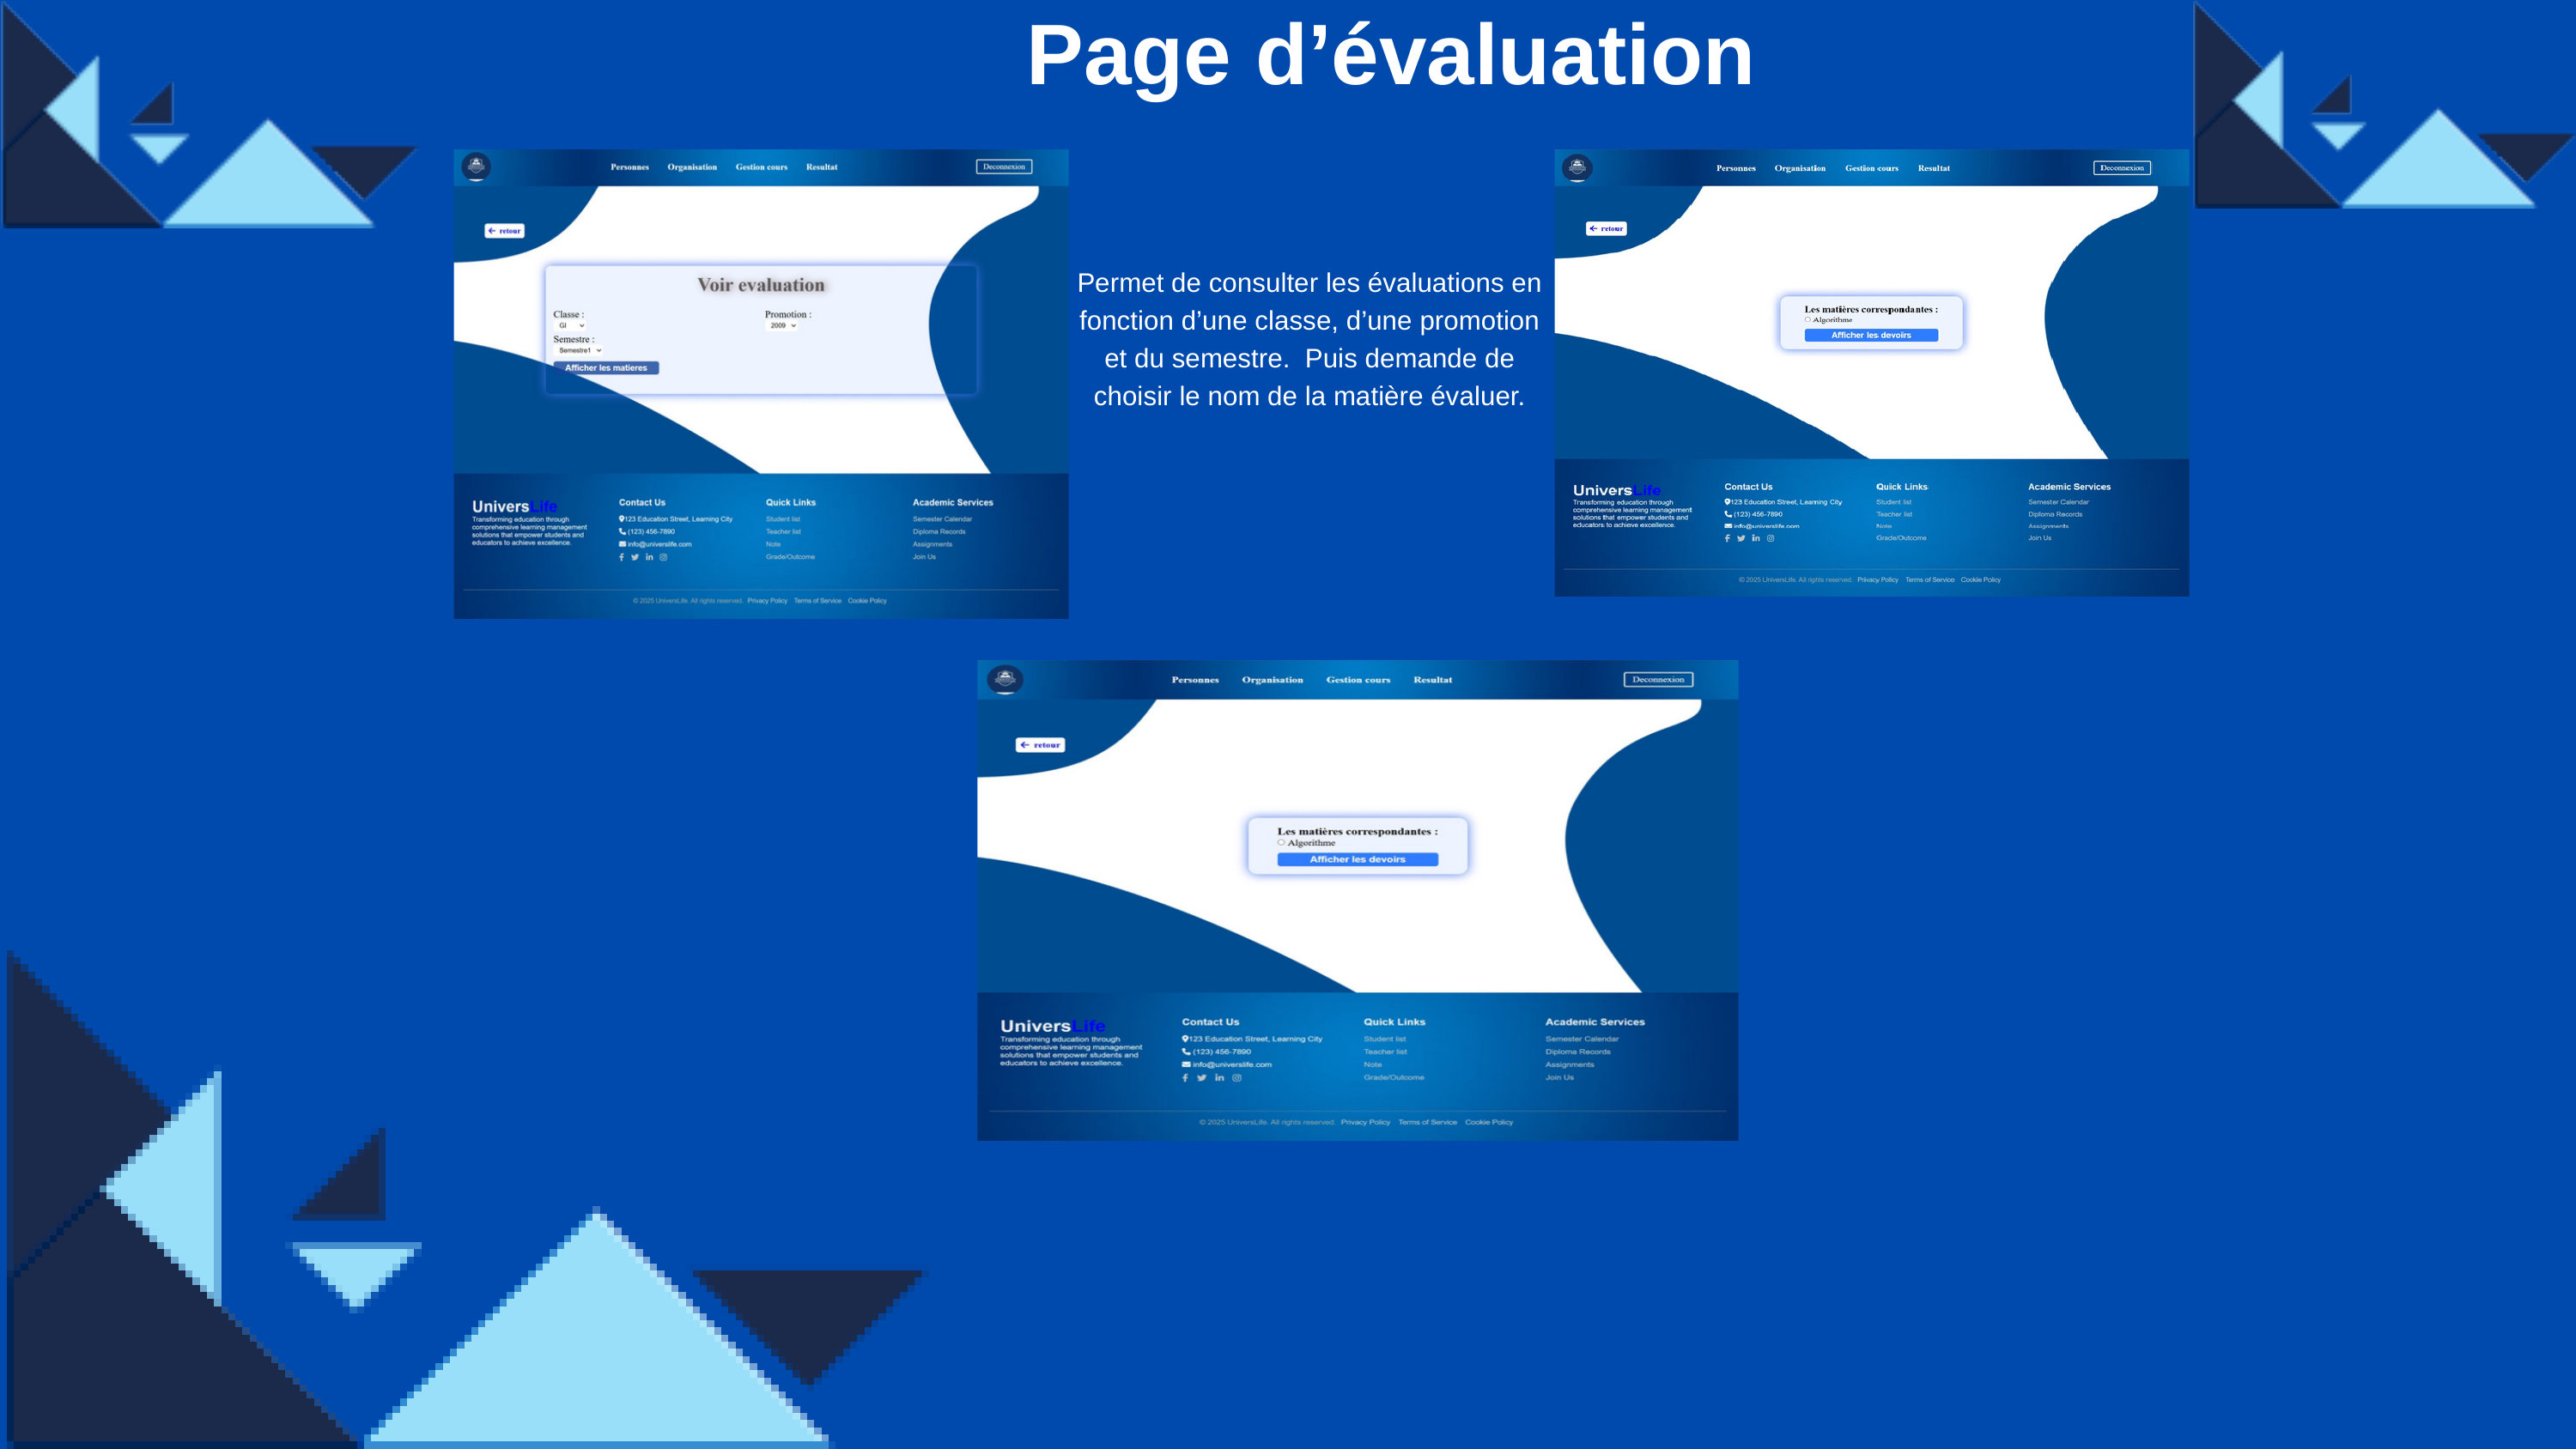

Page d’évaluation

Permet de consulter les évaluations en fonction d’une classe, d’une promotion et du semestre.  Puis demande de choisir le nom de la matière évaluer.